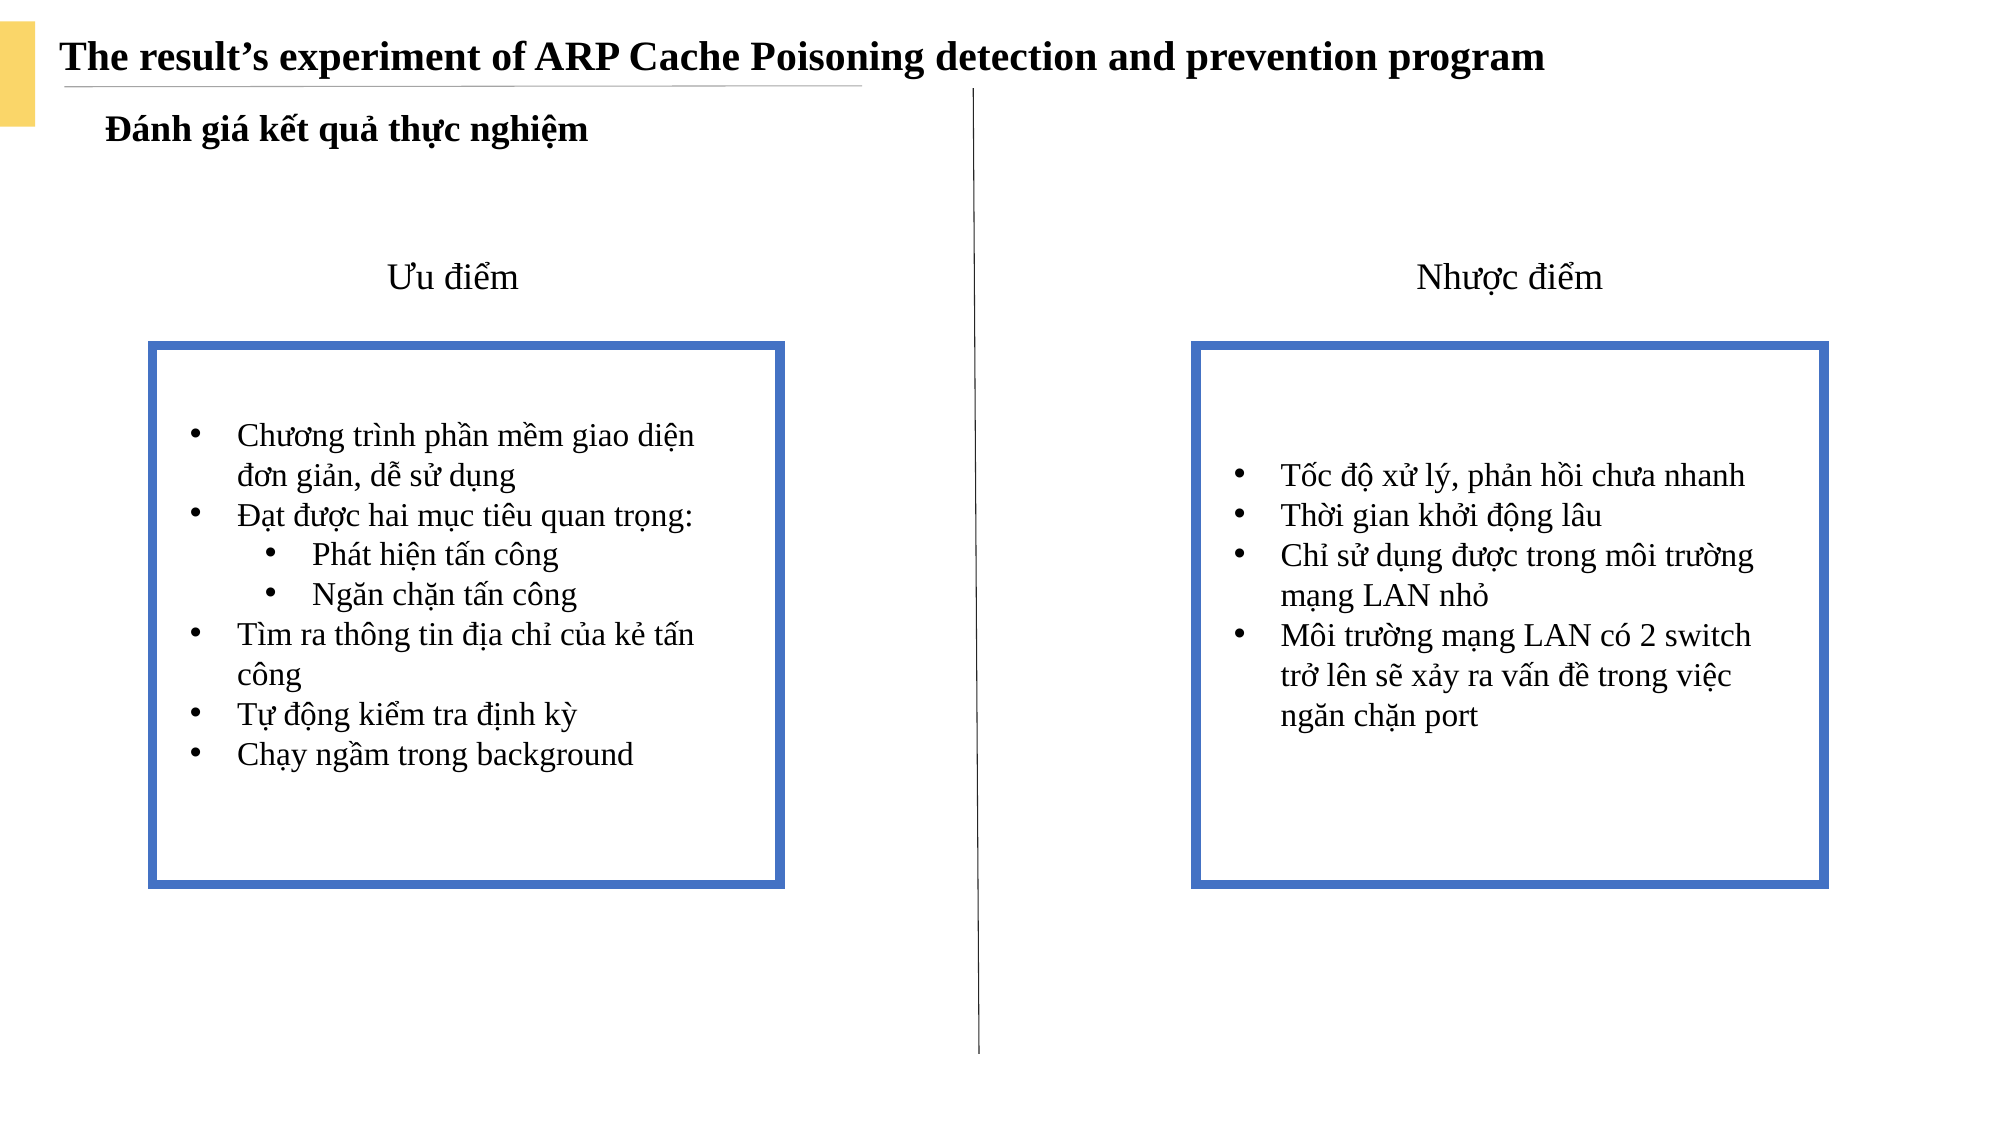

The result’s experiment of ARP Cache Poisoning detection and prevention program

Đánh giá kết quả thực nghiệm
Ưu điểm
Nhược điểm

Chương trình phần mềm giao diện đơn giản, dễ sử dụng
Đạt được hai mục tiêu quan trọng:
Phát hiện tấn công
Ngăn chặn tấn công
Tìm ra thông tin địa chỉ của kẻ tấn công
Tự động kiểm tra định kỳ
Chạy ngầm trong background

Tốc độ xử lý, phản hồi chưa nhanh
Thời gian khởi động lâu
Chỉ sử dụng được trong môi trường mạng LAN nhỏ
Môi trường mạng LAN có 2 switch trở lên sẽ xảy ra vấn đề trong việc ngăn chặn port